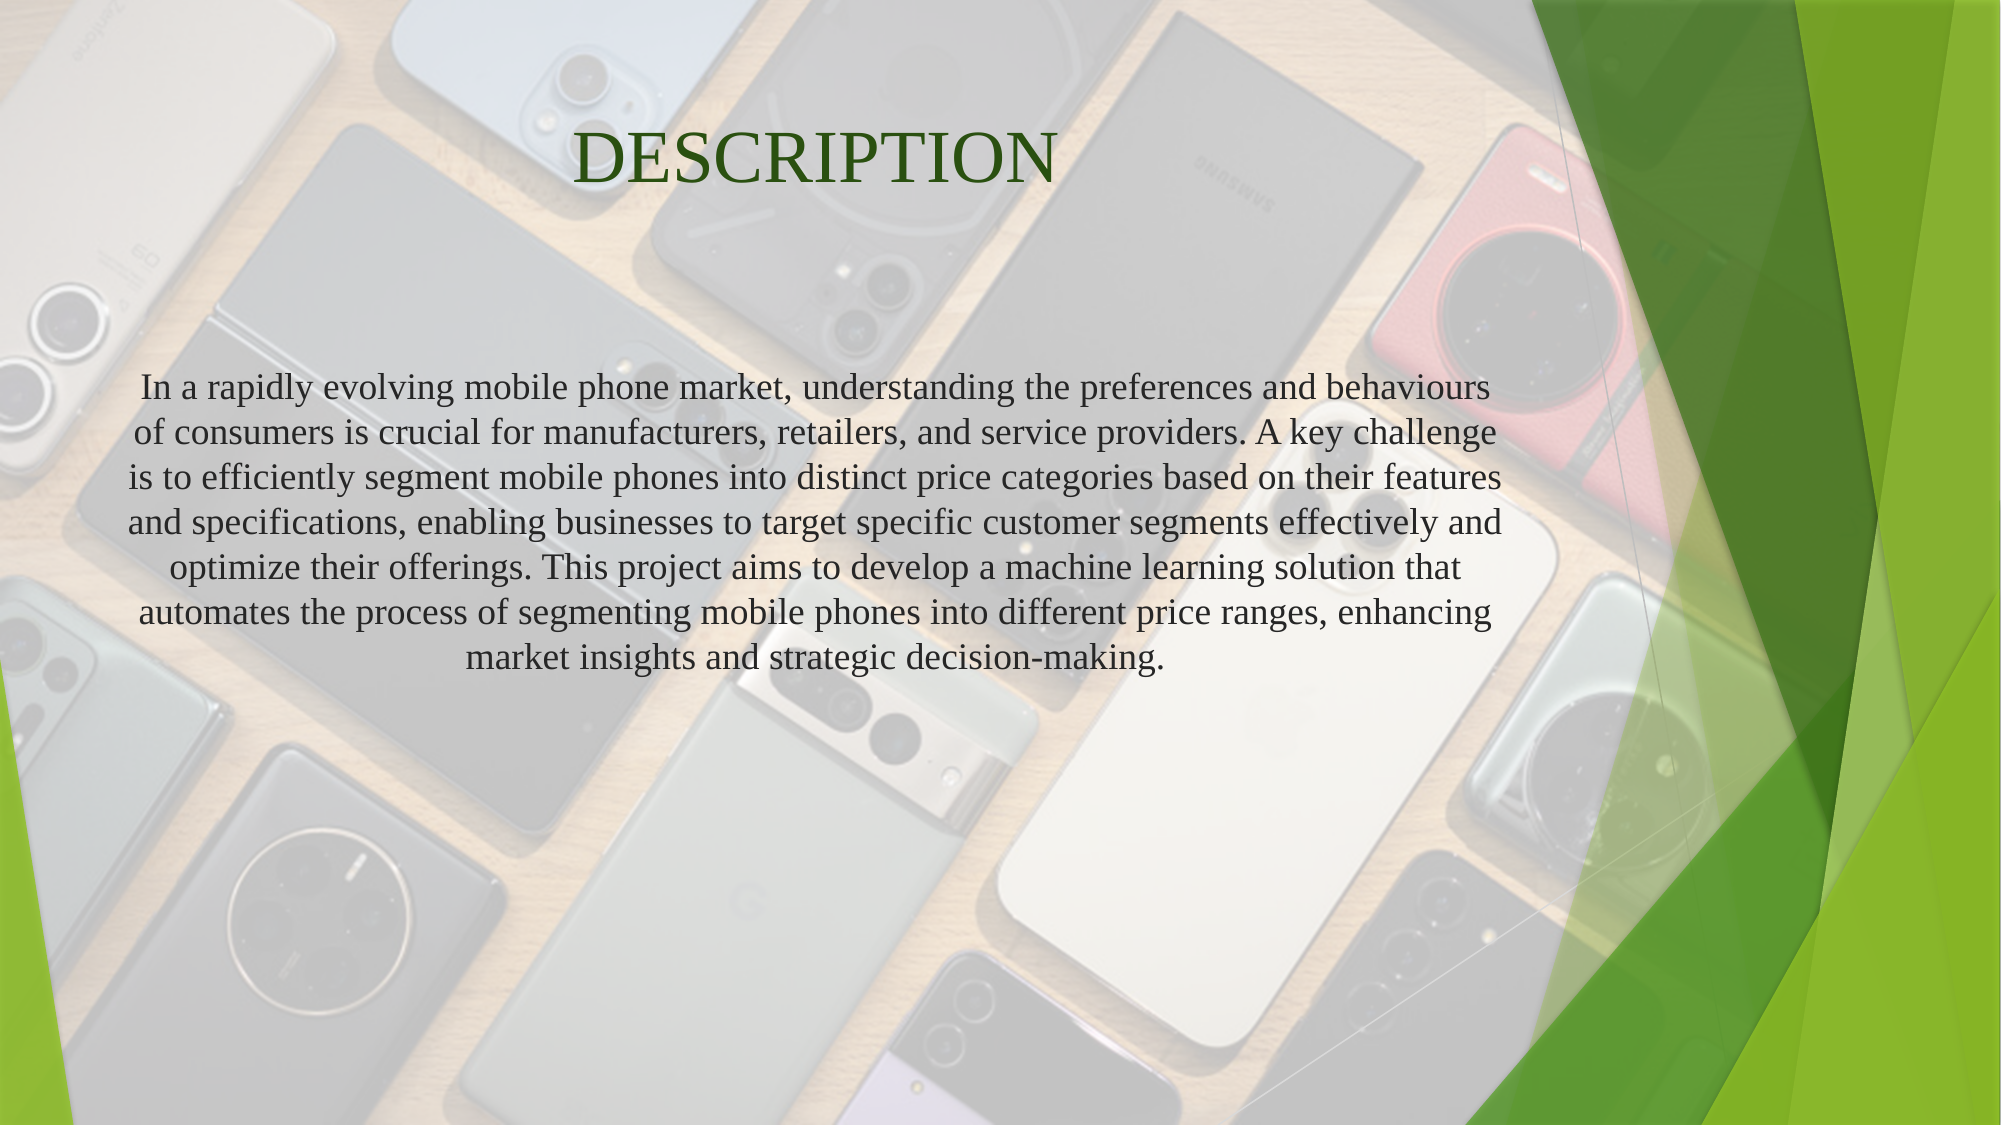

# DESCRIPTION
In a rapidly evolving mobile phone market, understanding the preferences and behaviours of consumers is crucial for manufacturers, retailers, and service providers. A key challenge is to efficiently segment mobile phones into distinct price categories based on their features and specifications, enabling businesses to target specific customer segments effectively and optimize their offerings. This project aims to develop a machine learning solution that automates the process of segmenting mobile phones into different price ranges, enhancing market insights and strategic decision-making.